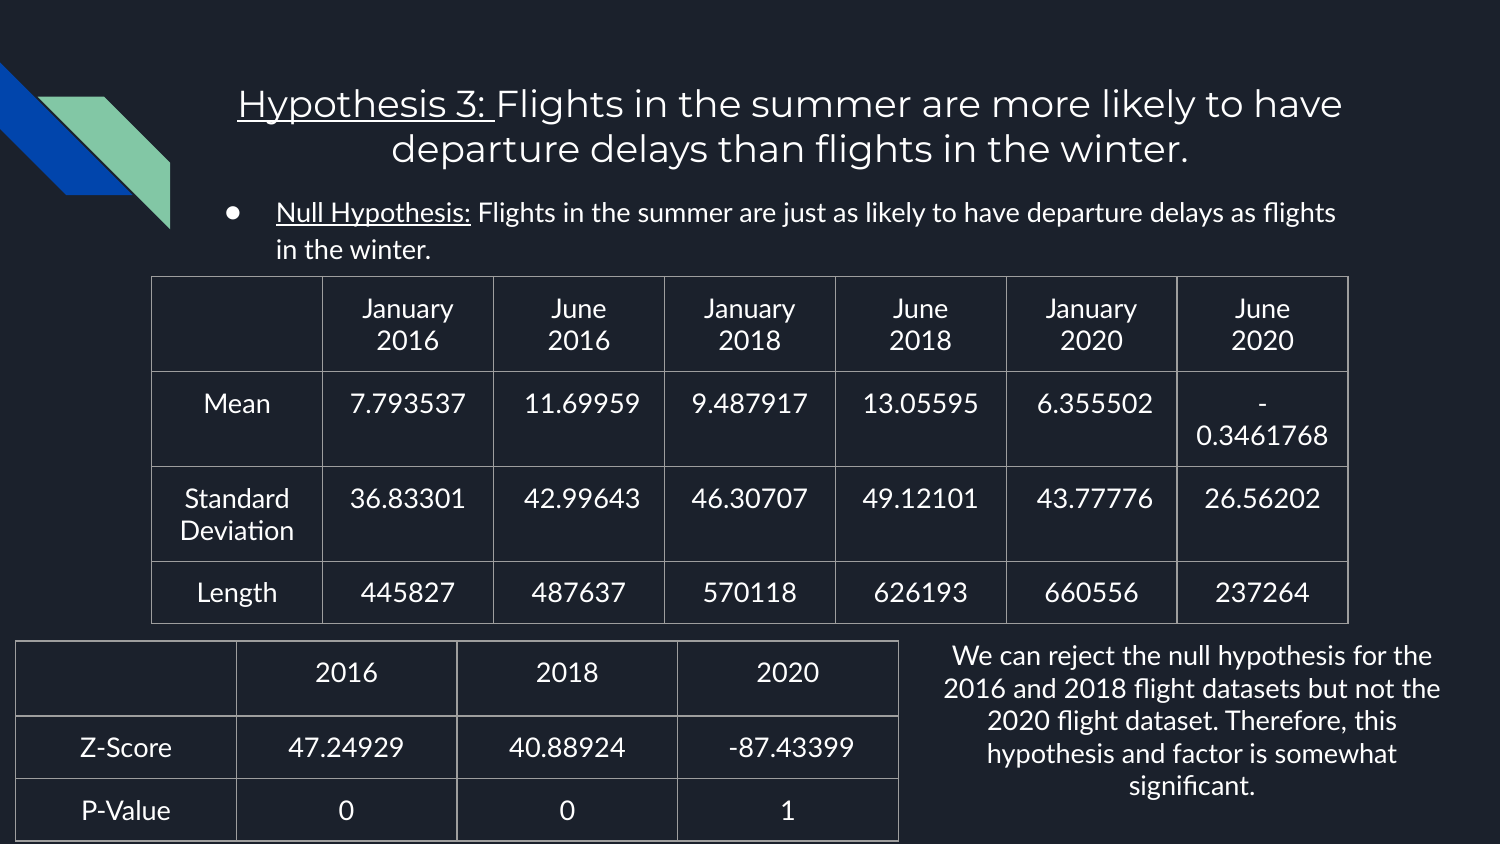

# Hypothesis 3: Flights in the summer are more likely to have departure delays than flights in the winter.
Null Hypothesis: Flights in the summer are just as likely to have departure delays as flights in the winter.
|  | January 2016 | June 2016 | January 2018 | June 2018 | January 2020 | June 2020 |
| --- | --- | --- | --- | --- | --- | --- |
| Mean | 7.793537 | 11.69959 | 9.487917 | 13.05595 | 6.355502 | -0.3461768 |
| Standard Deviation | 36.83301 | 42.99643 | 46.30707 | 49.12101 | 43.77776 | 26.56202 |
| Length | 445827 | 487637 | 570118 | 626193 | 660556 | 237264 |

We can reject the null hypothesis for the 2016 and 2018 flight datasets but not the 2020 flight dataset. Therefore, this hypothesis and factor is somewhat significant.

|  | 2016 | 2018 | 2020 |
| --- | --- | --- | --- |
| Z-Score | 47.24929 | 40.88924 | -87.43399 |
| P-Value | 0 | 0 | 1 |